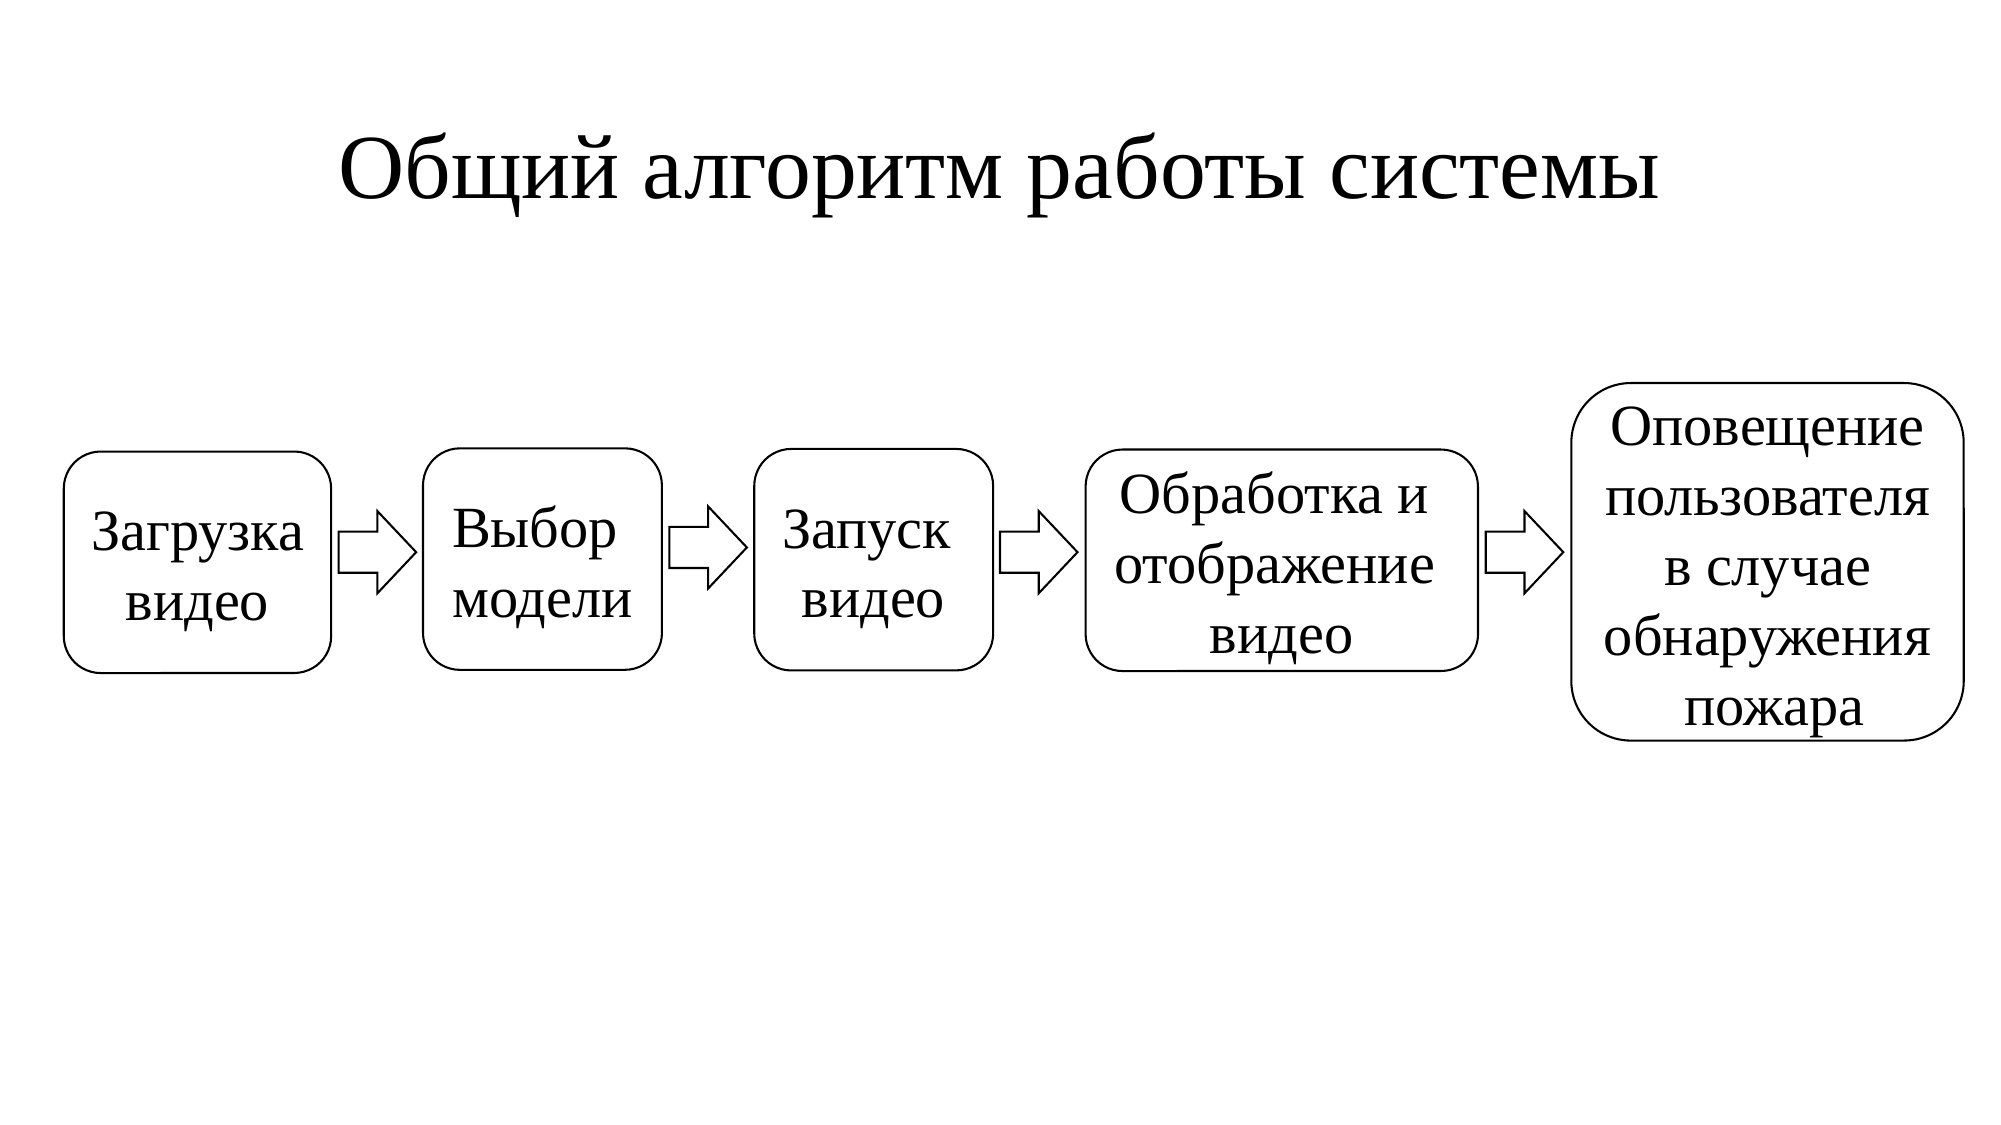

# Общий алгоритм работы системы
Оповещение пользователя в случае обнаружения пожара
Выбор
модели
Запуск
видео
Обработка и
отображение
видео
Загрузка видео